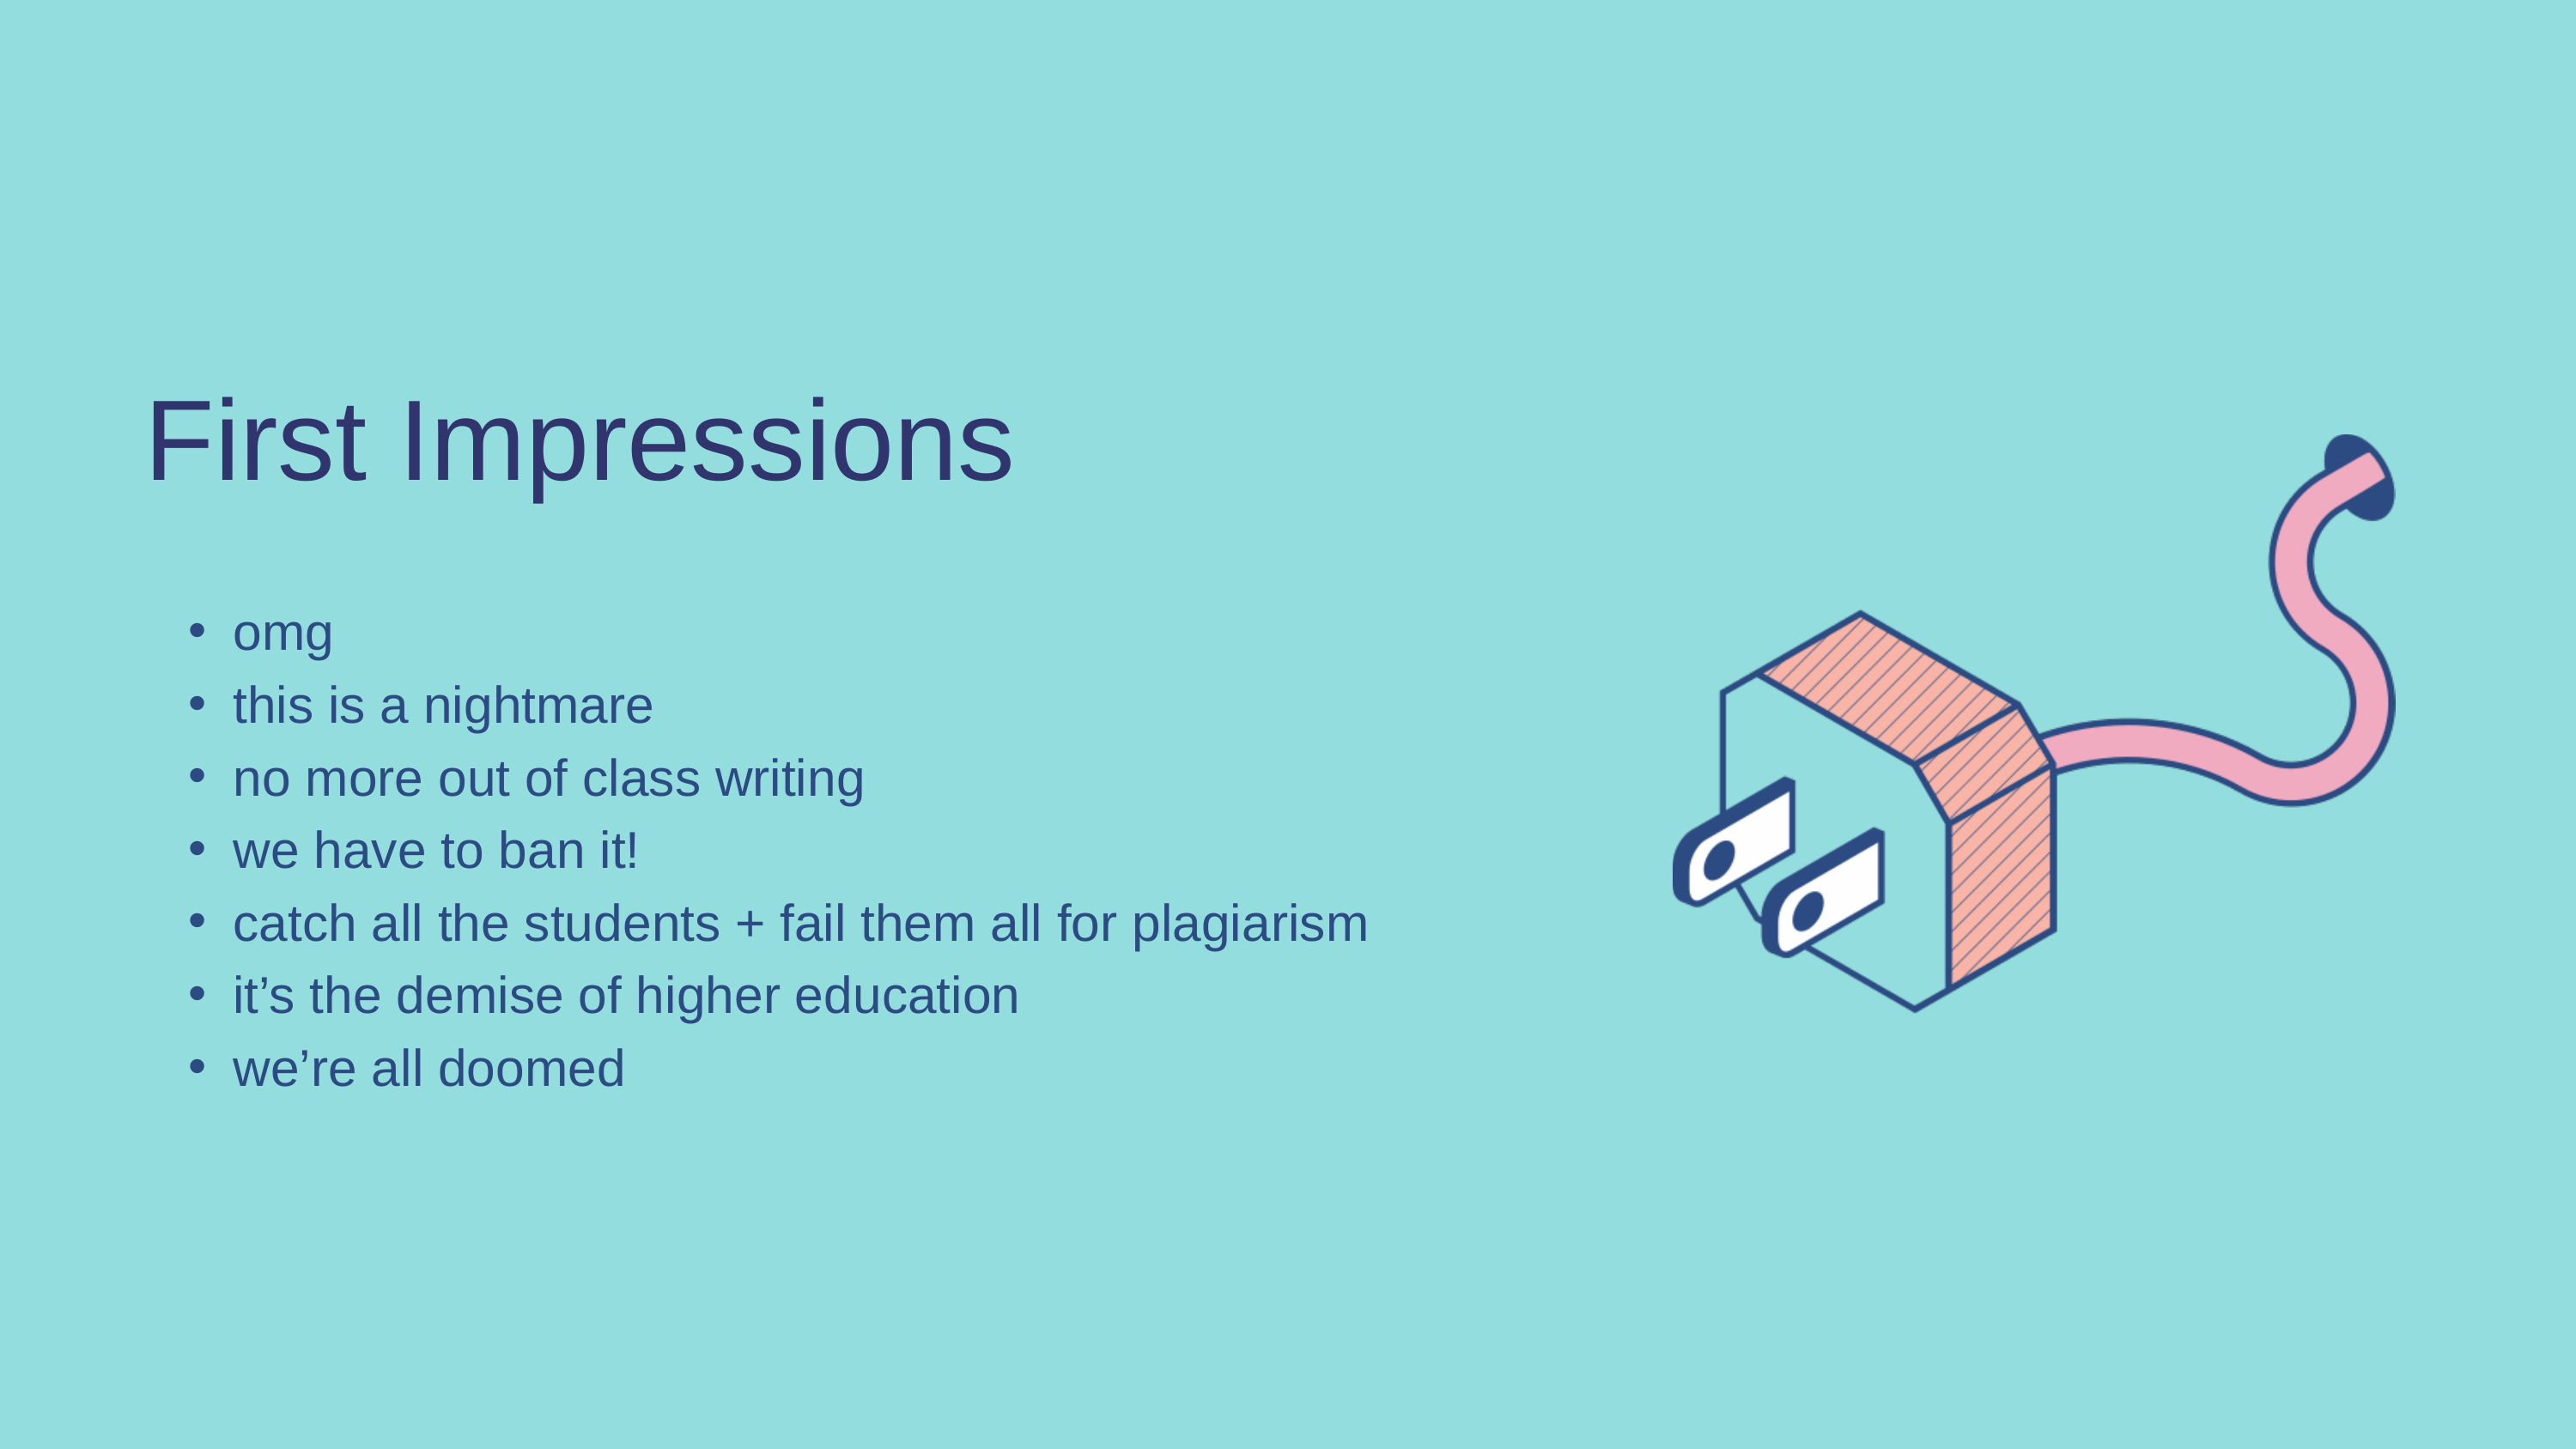

First Impressions
omg
this is a nightmare
no more out of class writing
we have to ban it!
catch all the students + fail them all for plagiarism
it’s the demise of higher education
we’re all doomed